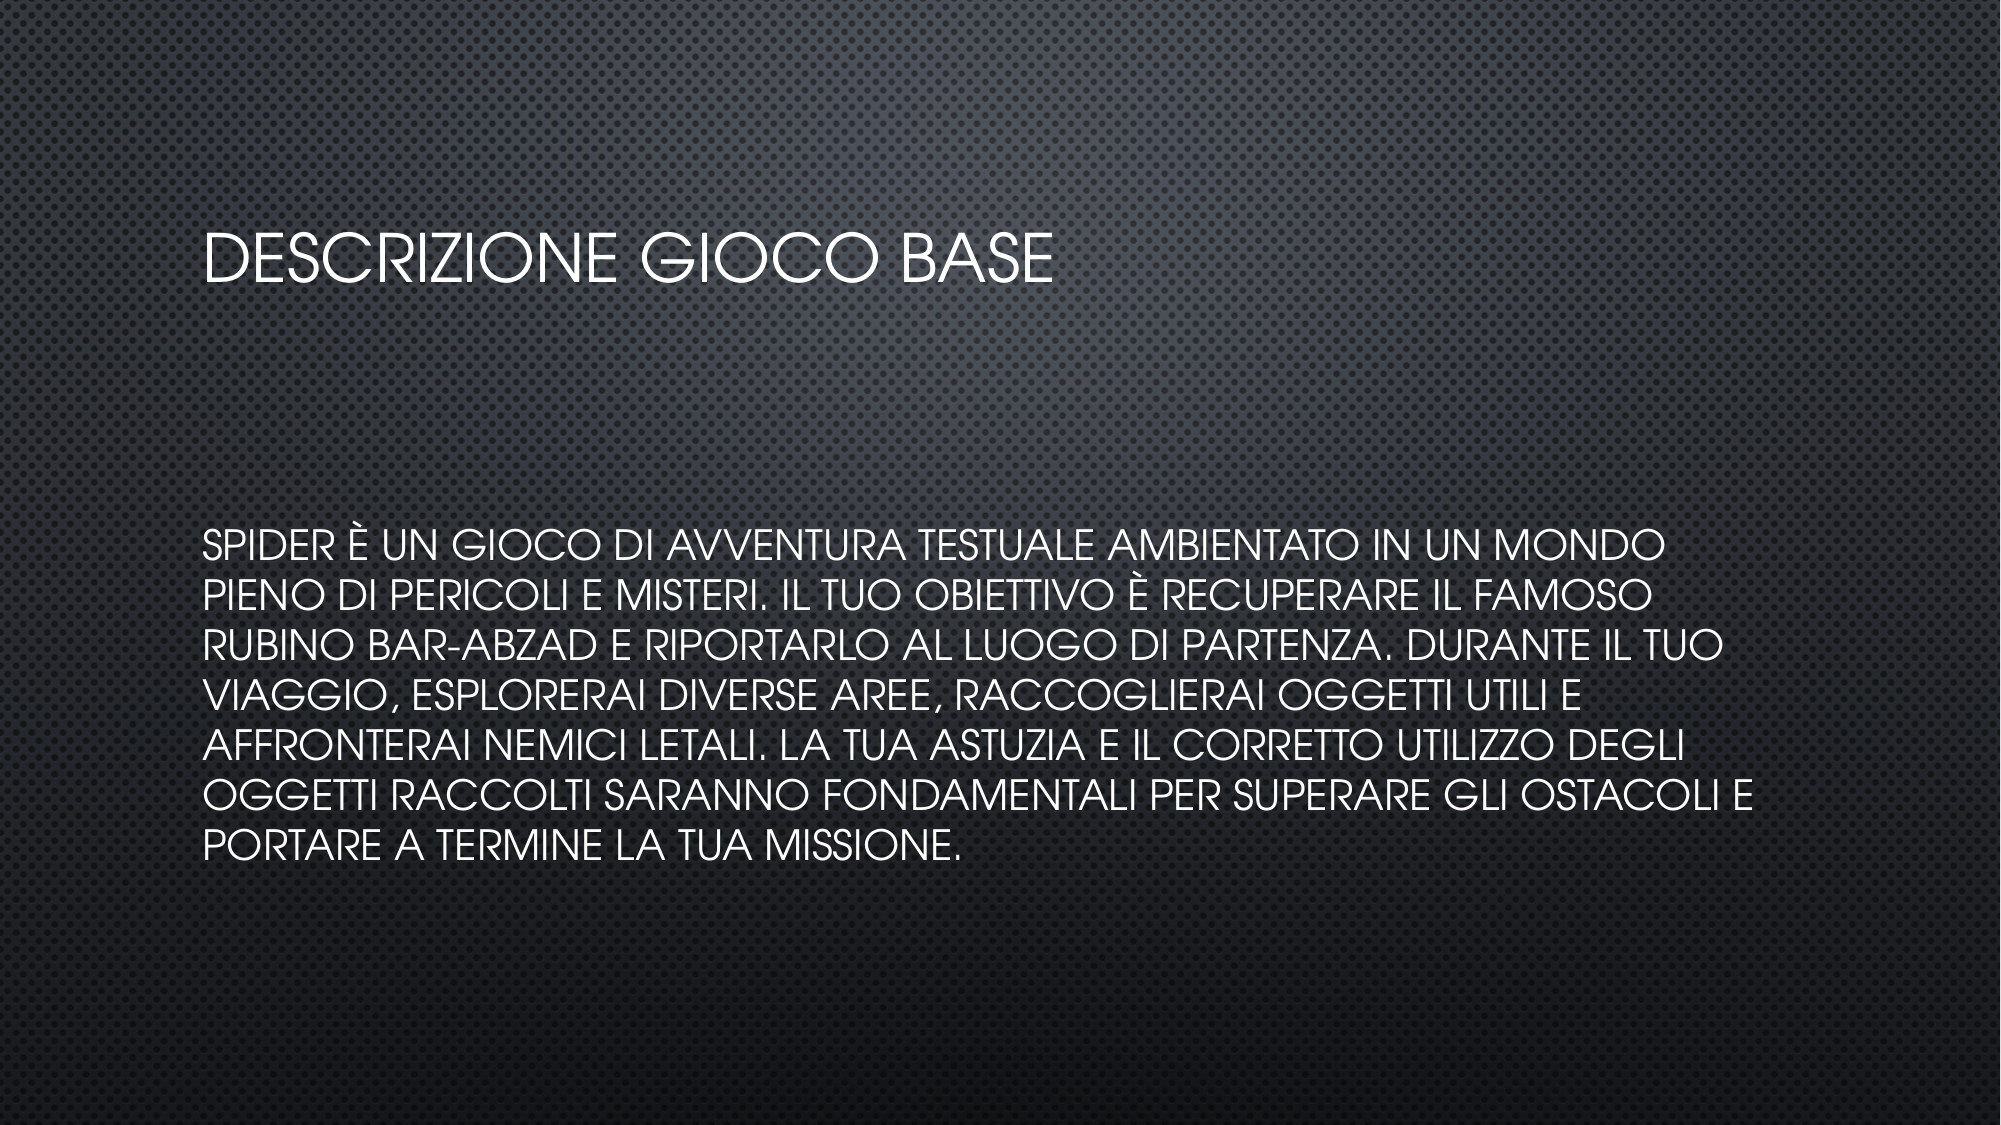

# descrizione gioco base
spider è un gioco di avventura testuale ambientato in un mondo pieno di pericoli e misteri. Il tuo obiettivo è recuperare il famoso rubino Bar-Abzad e riportarlo al luogo di partenza. Durante il tuo viaggio, esplorerai diverse aree, raccoglierai oggetti utili e affronterai nemici letali. La tua astuzia e il corretto utilizzo degli oggetti raccolti saranno fondamentali per superare gli ostacoli e portare a termine la tua missione.